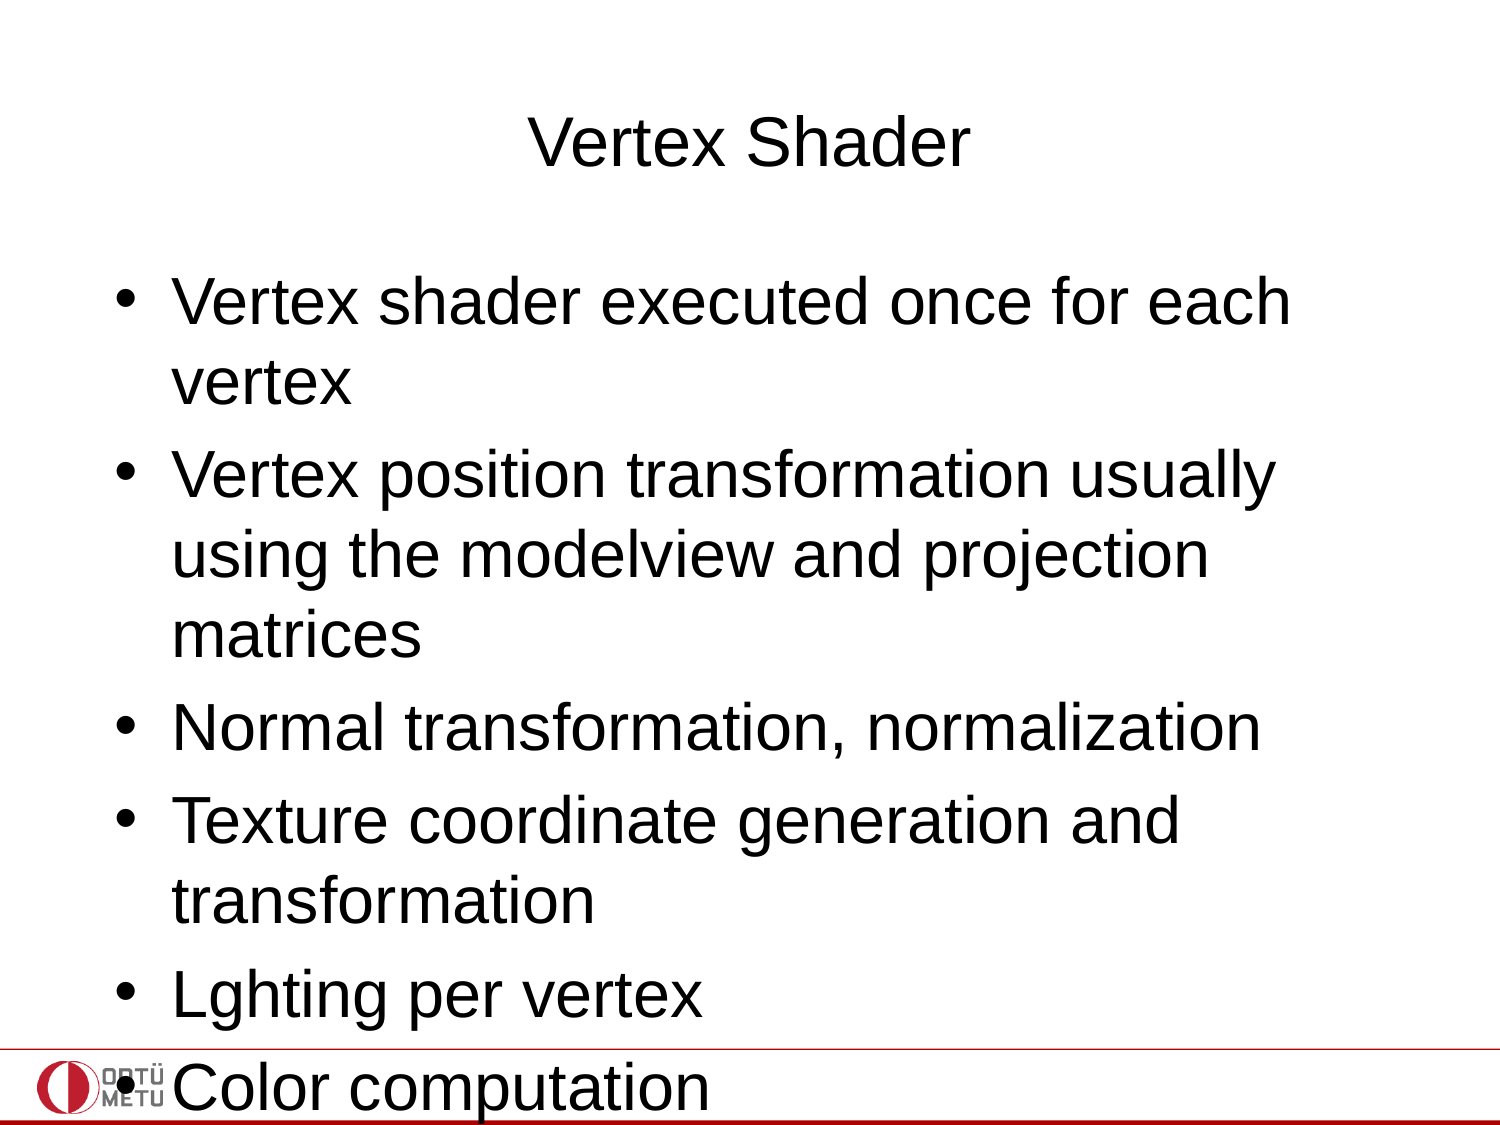

# Vertex Shader
Vertex shader executed once for each vertex
Vertex position transformation usually using the modelview and projection matrices
Normal transformation, normalization
Texture coordinate generation and transformation
Lghting per vertex
Color computation